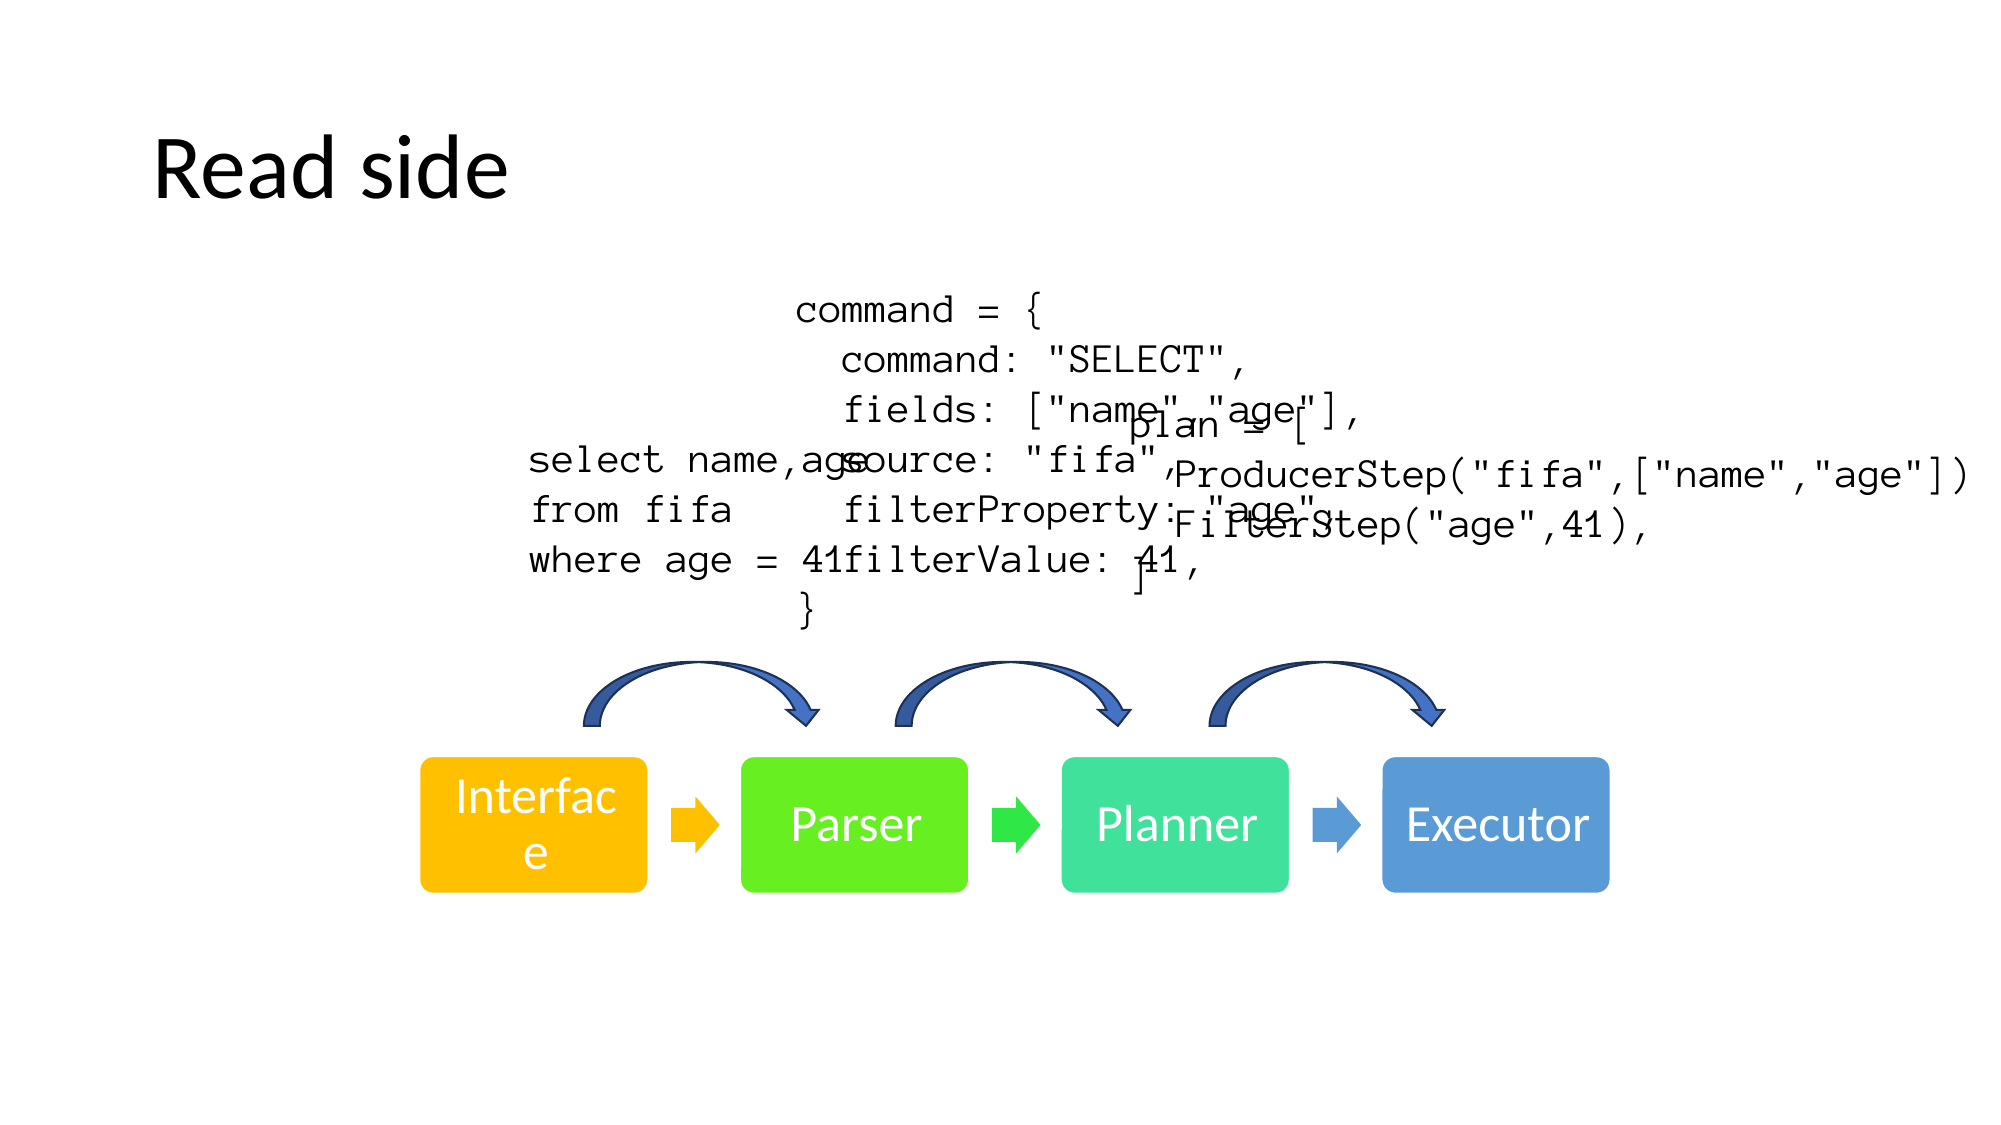

# Read side
command = {
  command: "SELECT",
  fields: ["name","age"],
  source: "fifa",
  filterProperty: "age",
  filterValue: 41,
}
plan = [
  ProducerStep("fifa",["name","age"])
  FilterStep("age",41),
]
select name,age from fifa
where age = 41
Interface

Parser

Planner

Executor